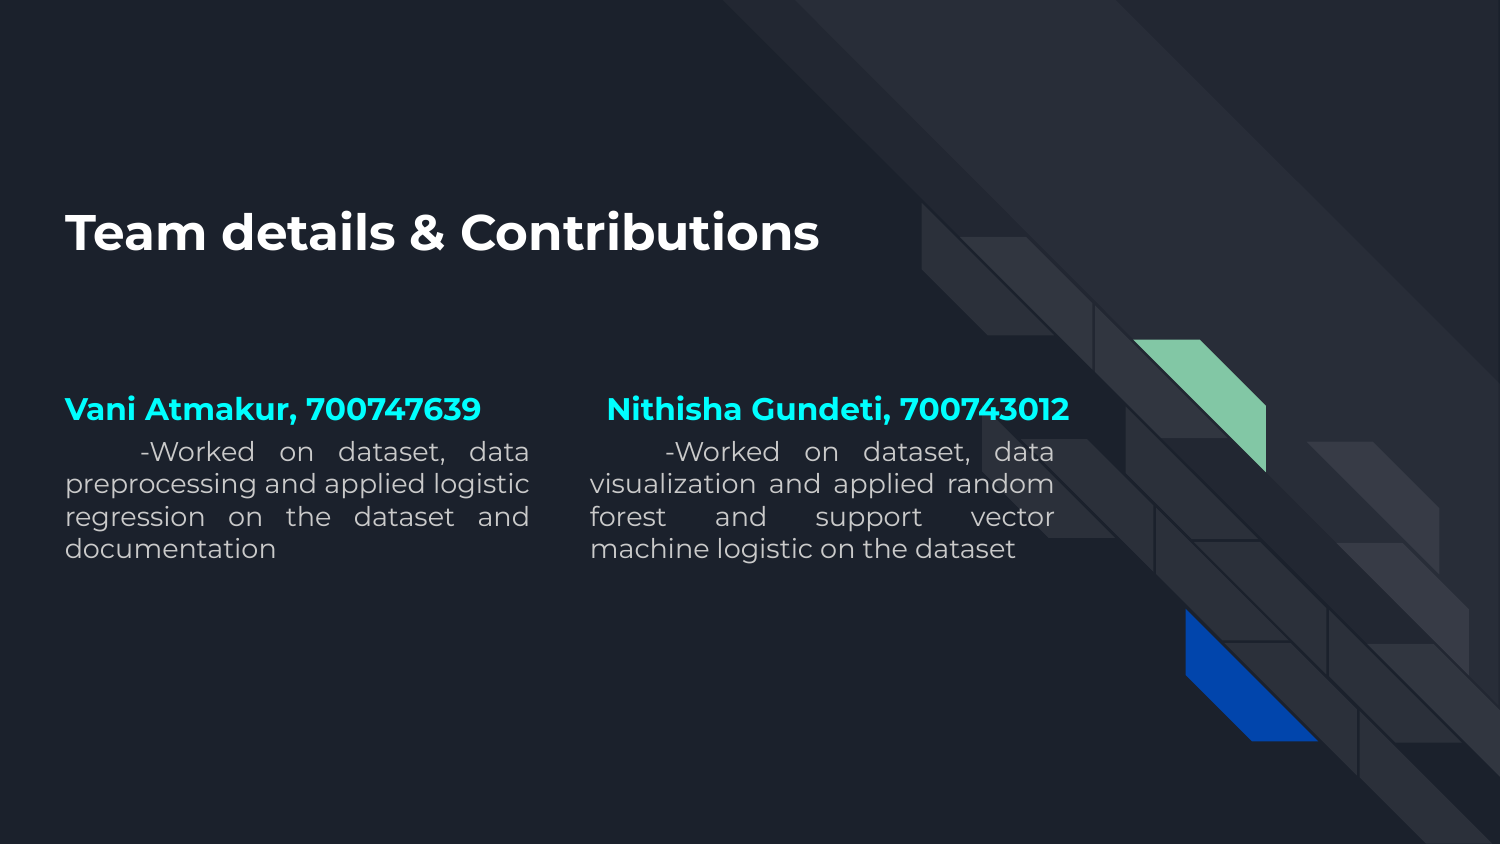

# Team details & Contributions
Vani Atmakur, 700747639
Nithisha Gundeti, 700743012
-Worked on dataset, data preprocessing and applied logistic regression on the dataset and documentation
-Worked on dataset, data visualization and applied random forest and support vector machine logistic on the dataset